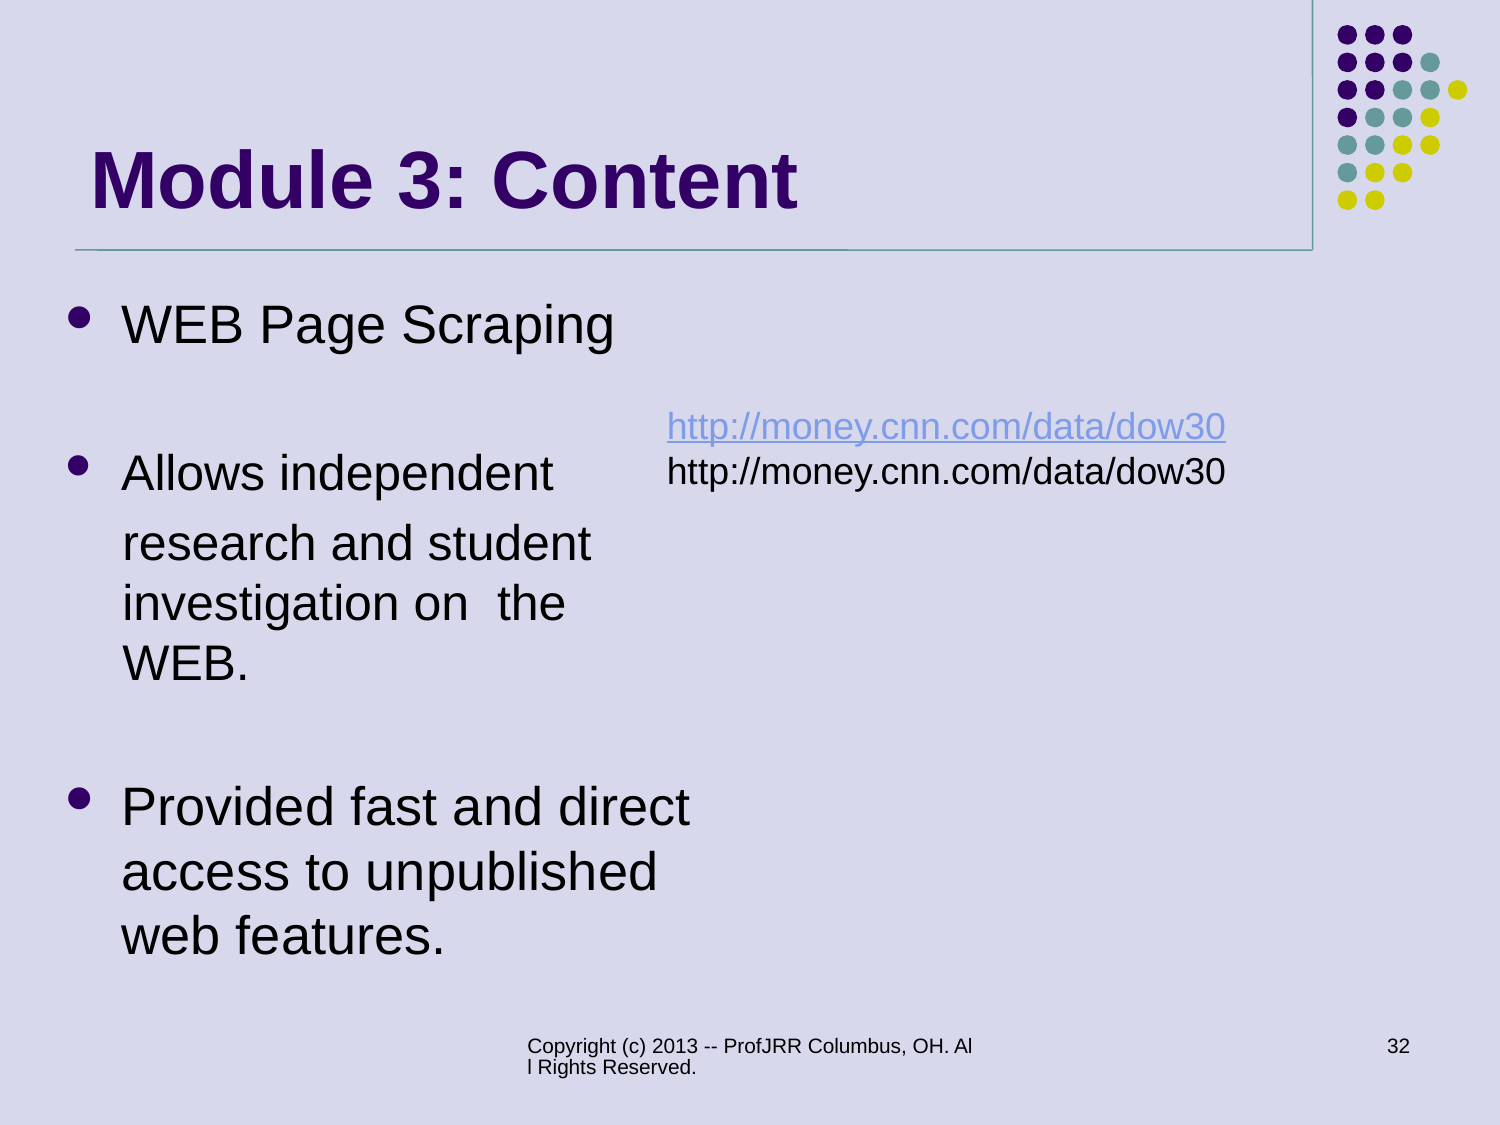

# Module 3: Content
WEB Page Scraping

Allows independent
research and student investigation on  the WEB.

Provided fast and direct access to unpublished web features.
http://money.cnn.com/data/dow30
http://money.cnn.com/data/dow30
Copyright (c) 2013 -- ProfJRR Columbus, OH. All Rights Reserved.
32